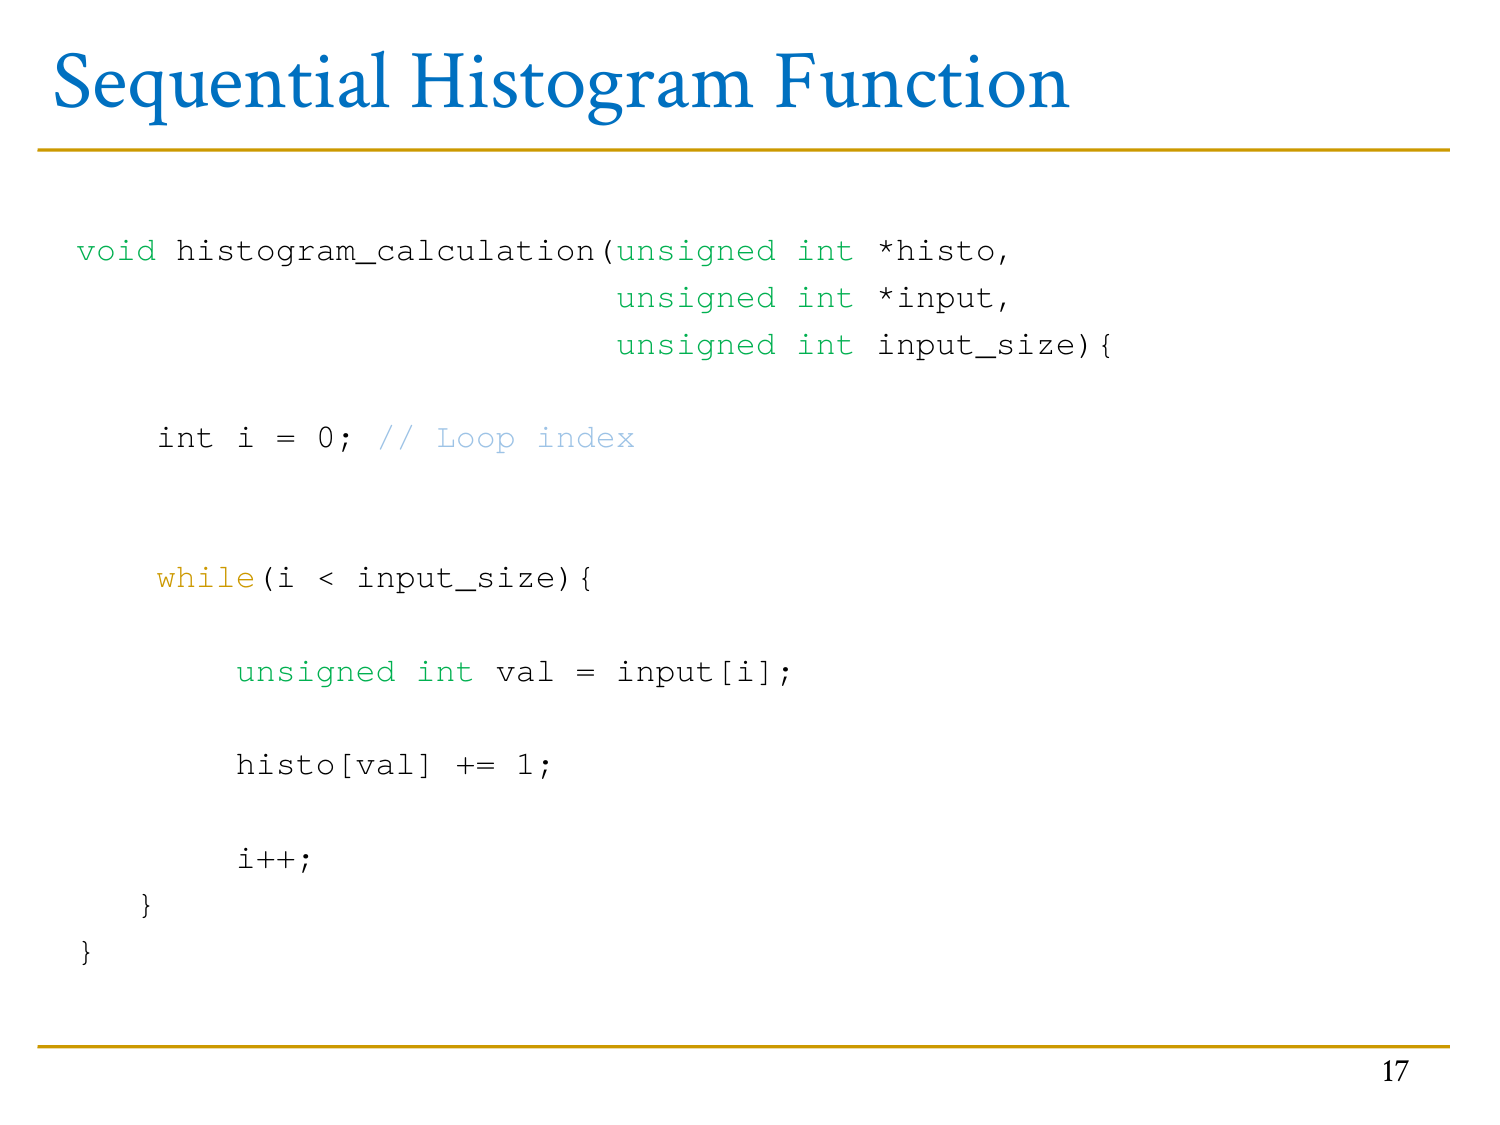

# Sequential Histogram Function
void histogram_calculation(unsigned int *histo,
                           unsigned int *input,
                           unsigned int input_size){

    int i = 0; // Loop index

    while(i < input_size){

        unsigned int val = input[i];

        histo[val] += 1;

        i++;
   }
}
17